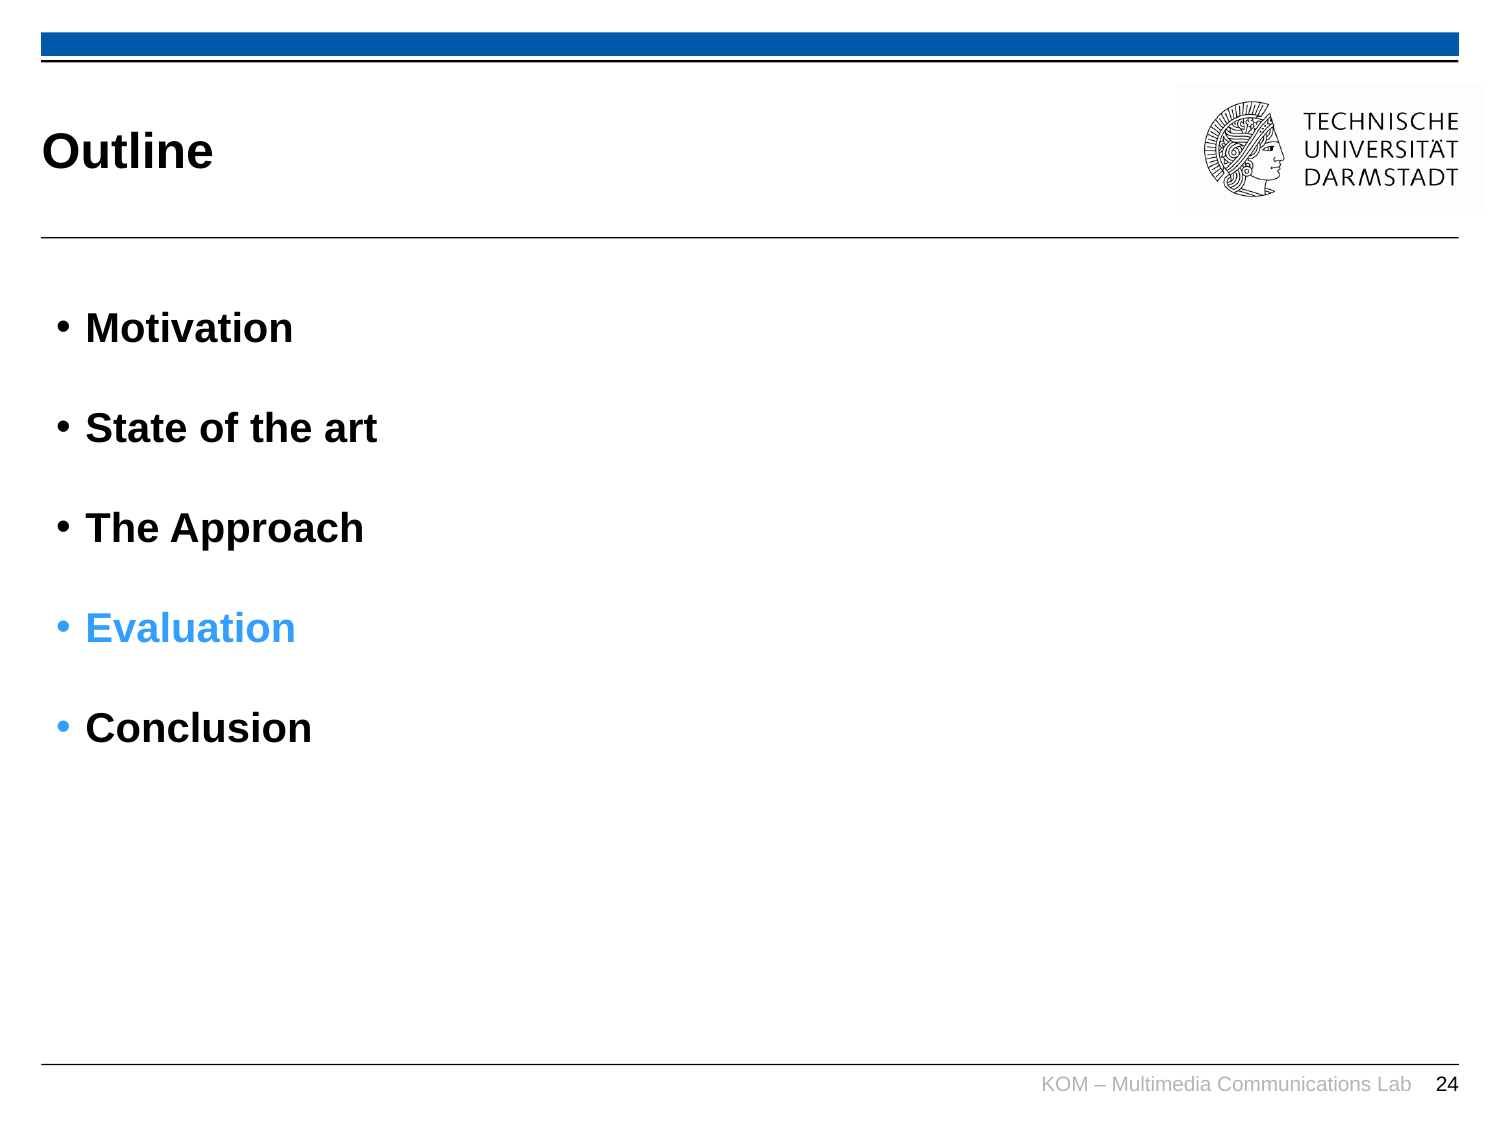

Outline
Motivation
State of the art
The Approach
Evaluation
Conclusion